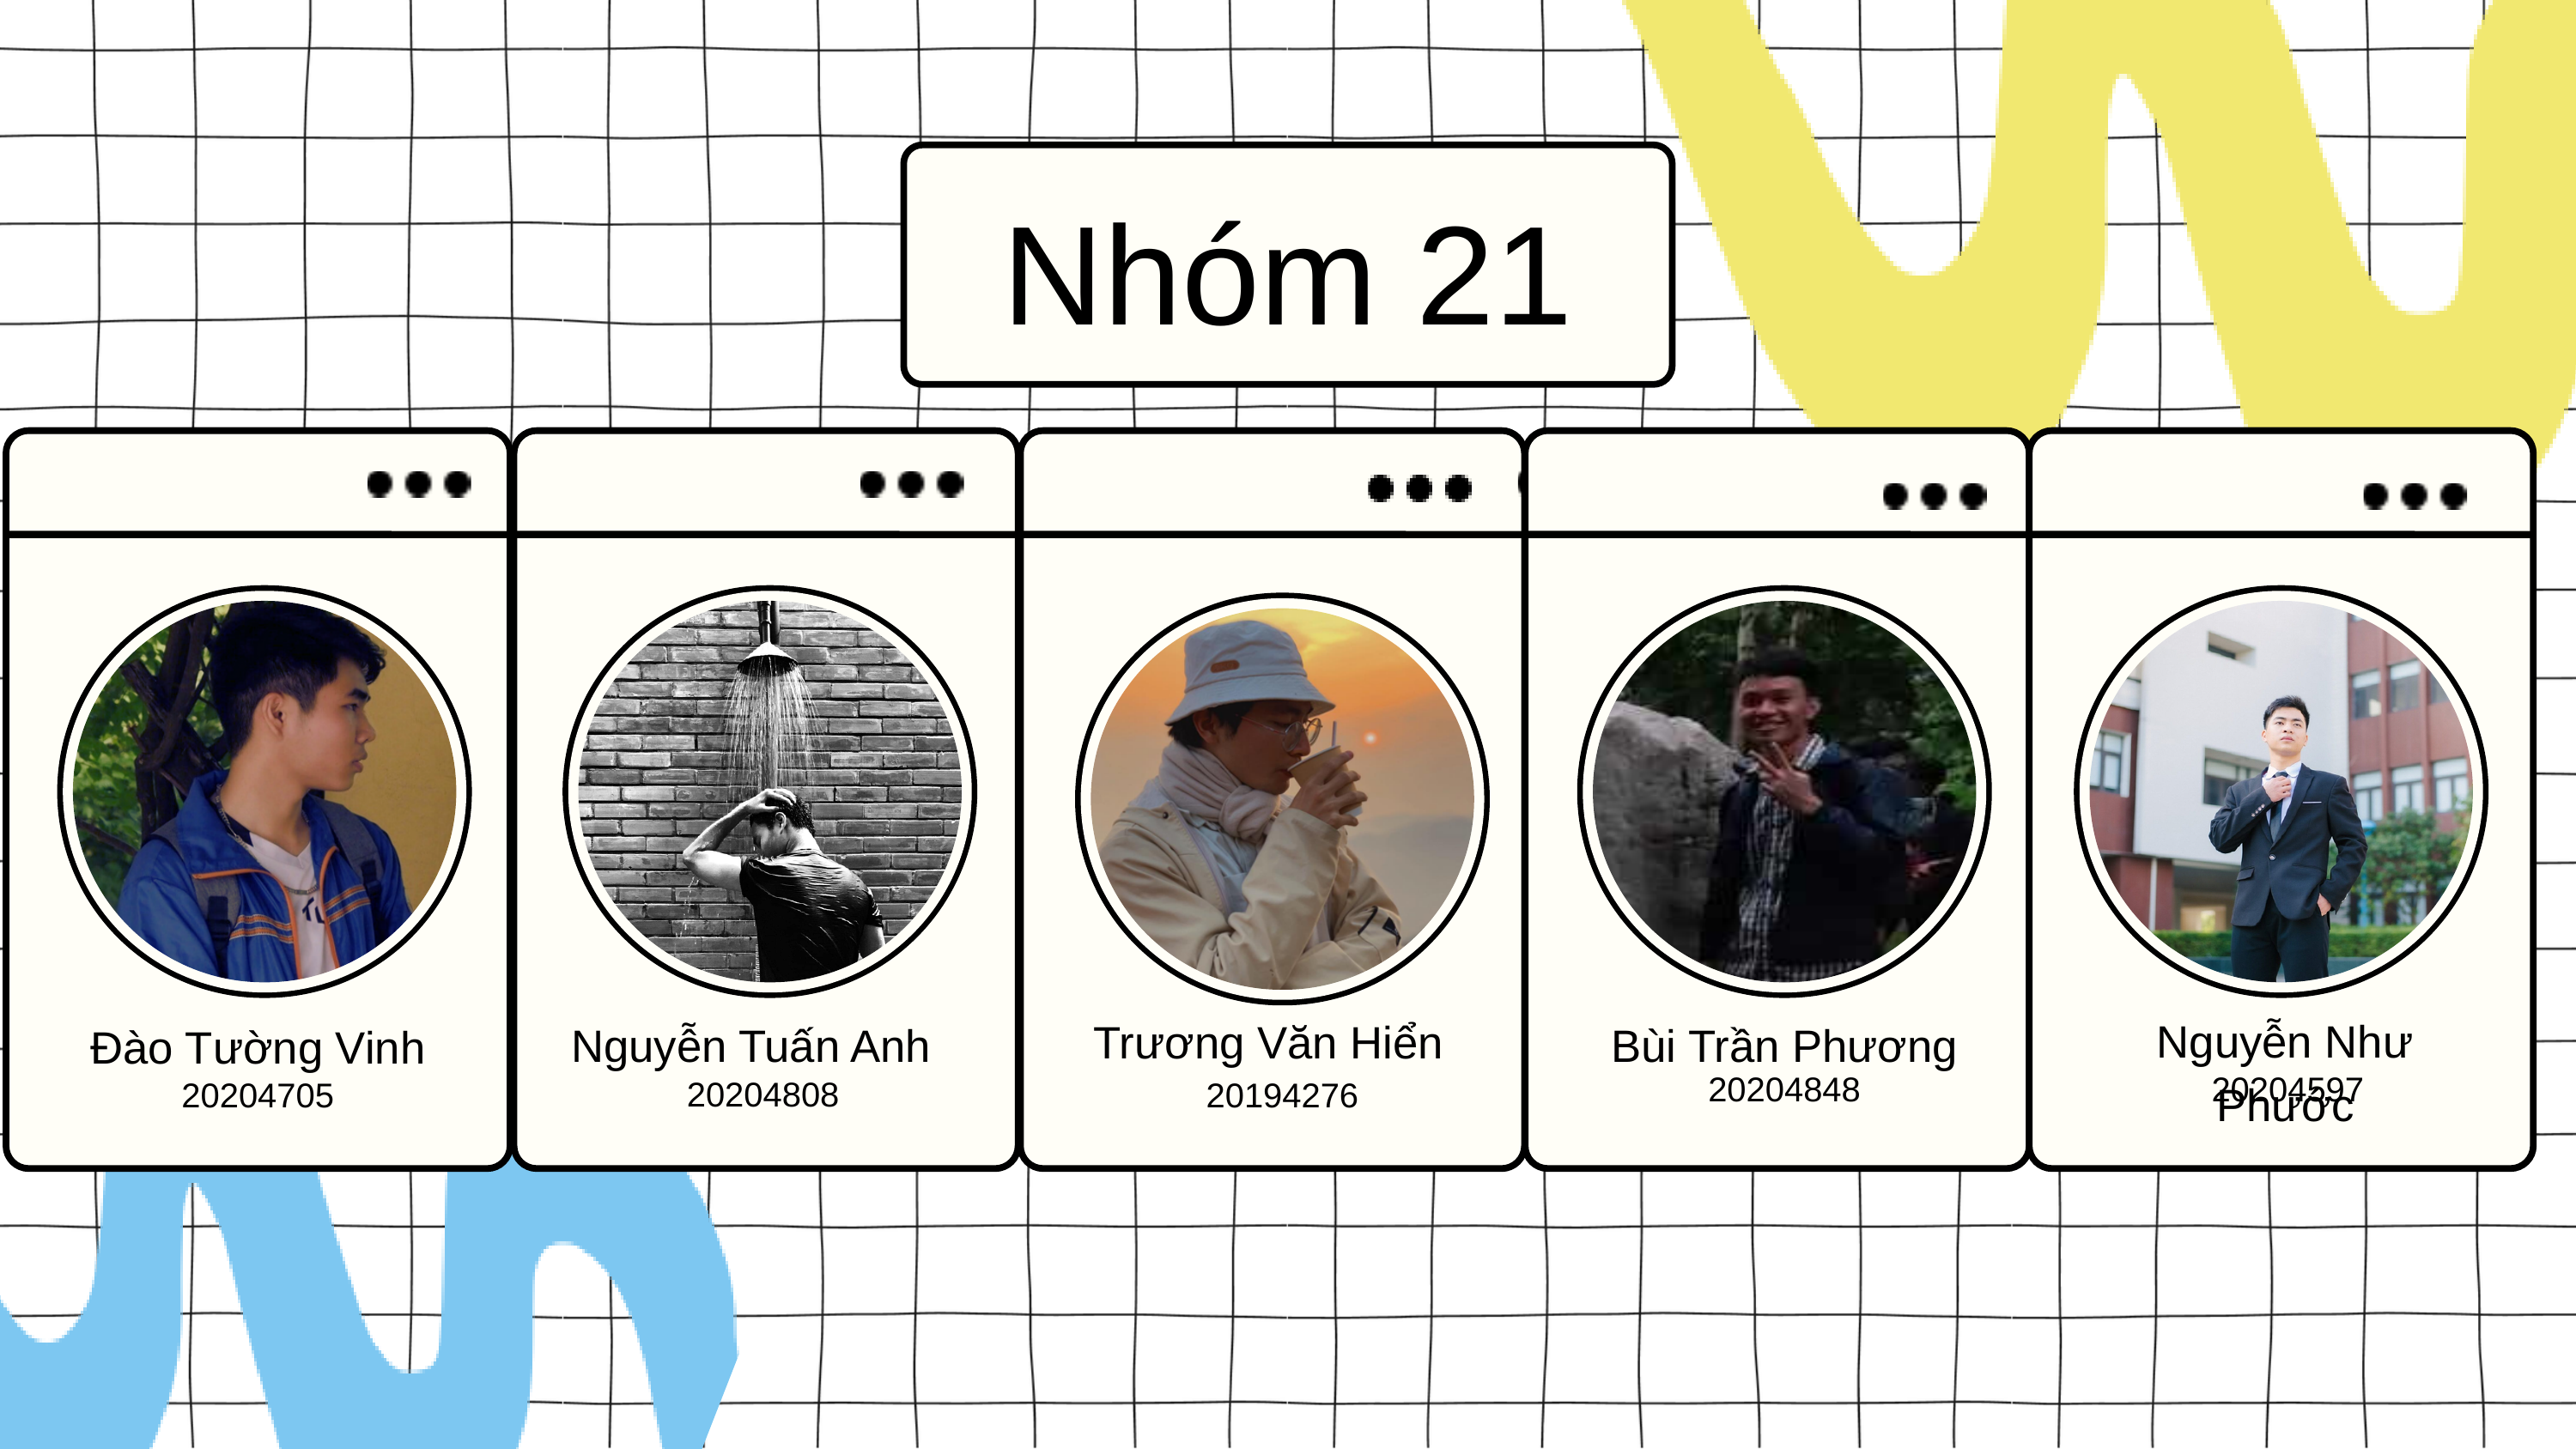

Nhóm 21

Trương Văn Hiển
Nguyễn Như Phước
Nguyễn Tuấn Anh
Bùi Trần Phương
Đào Tường Vinh
20204848
20204597
20204808
20204705
20194276